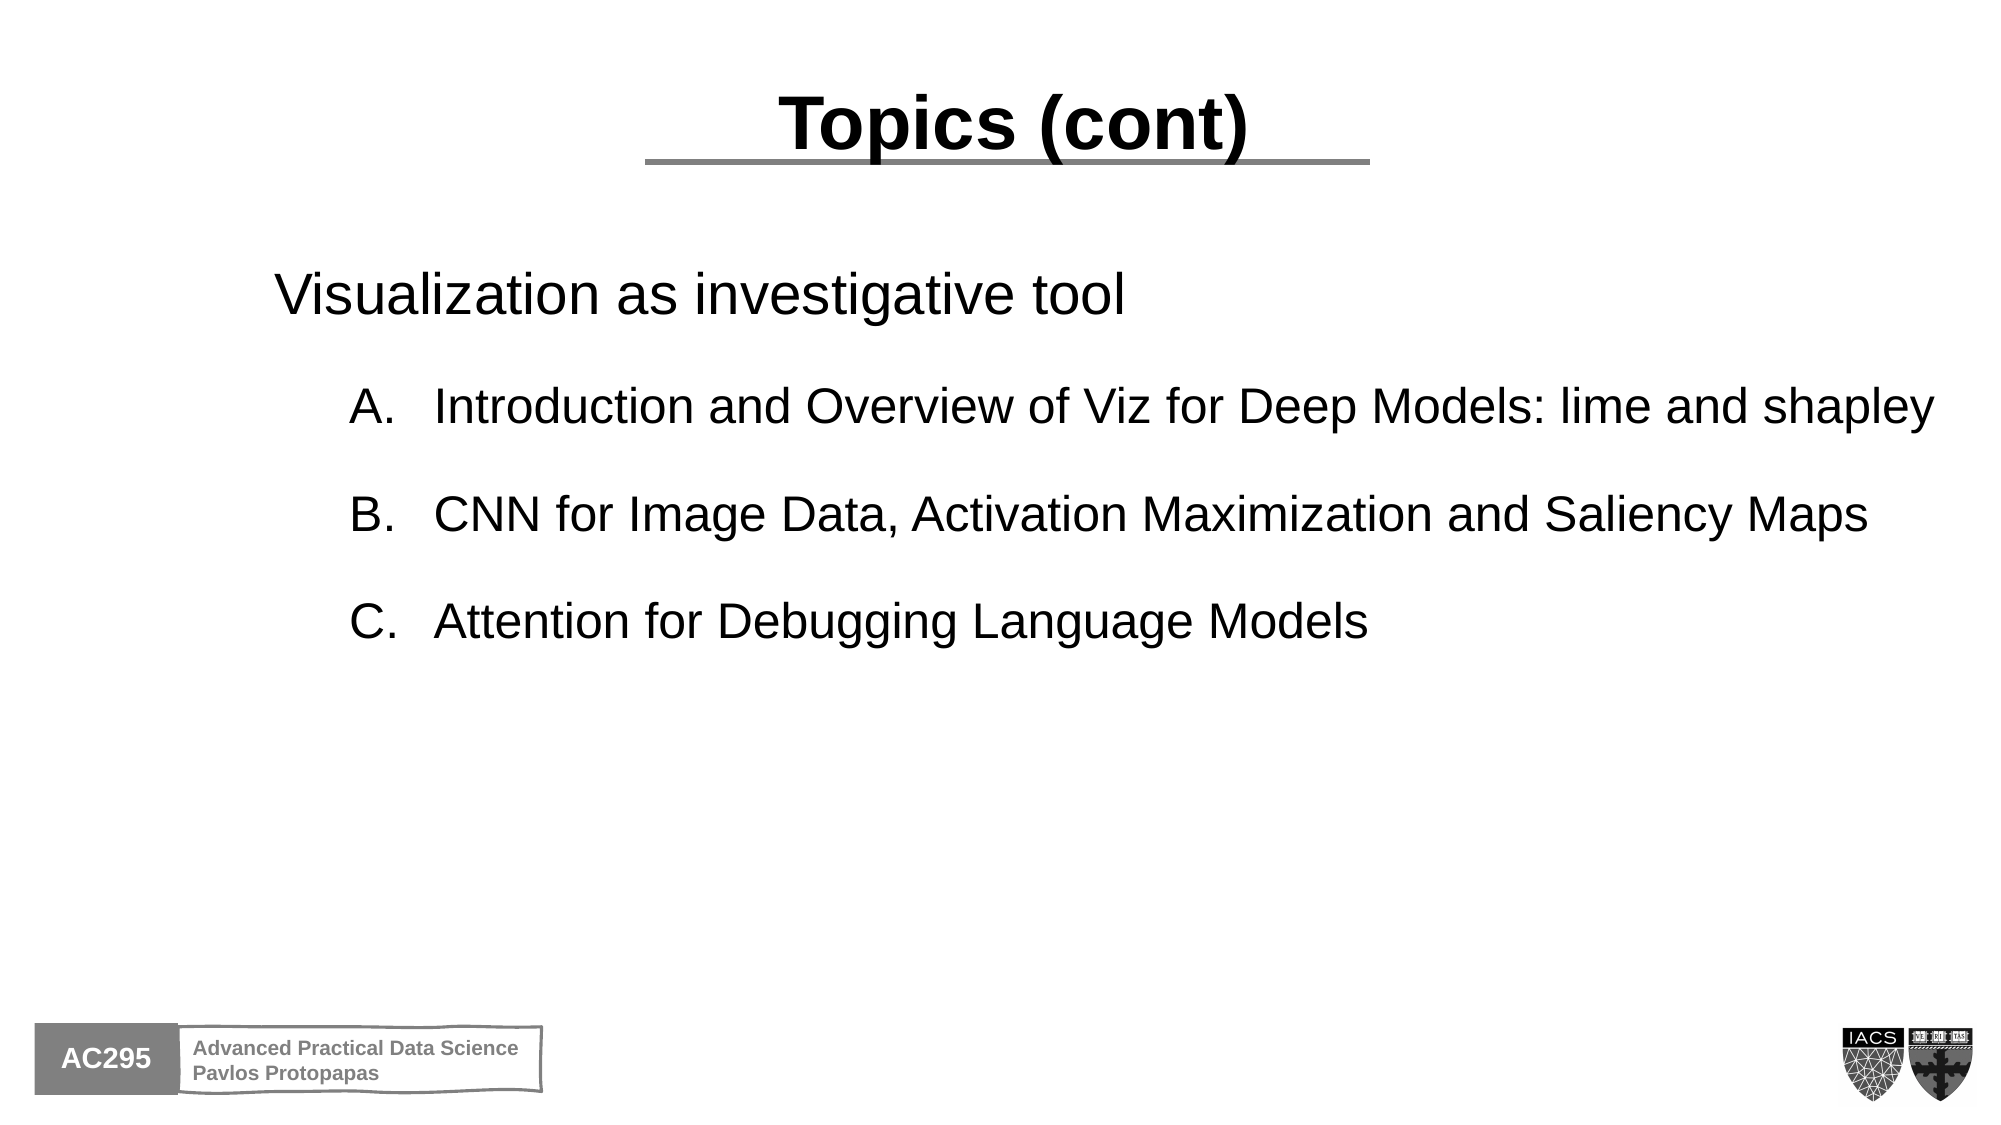

Topics (cont)

Visualization as investigative tool
Introduction and Overview of Viz for Deep Models: lime and shapley
CNN for Image Data, Activation Maximization and Saliency Maps
Attention for Debugging Language Models